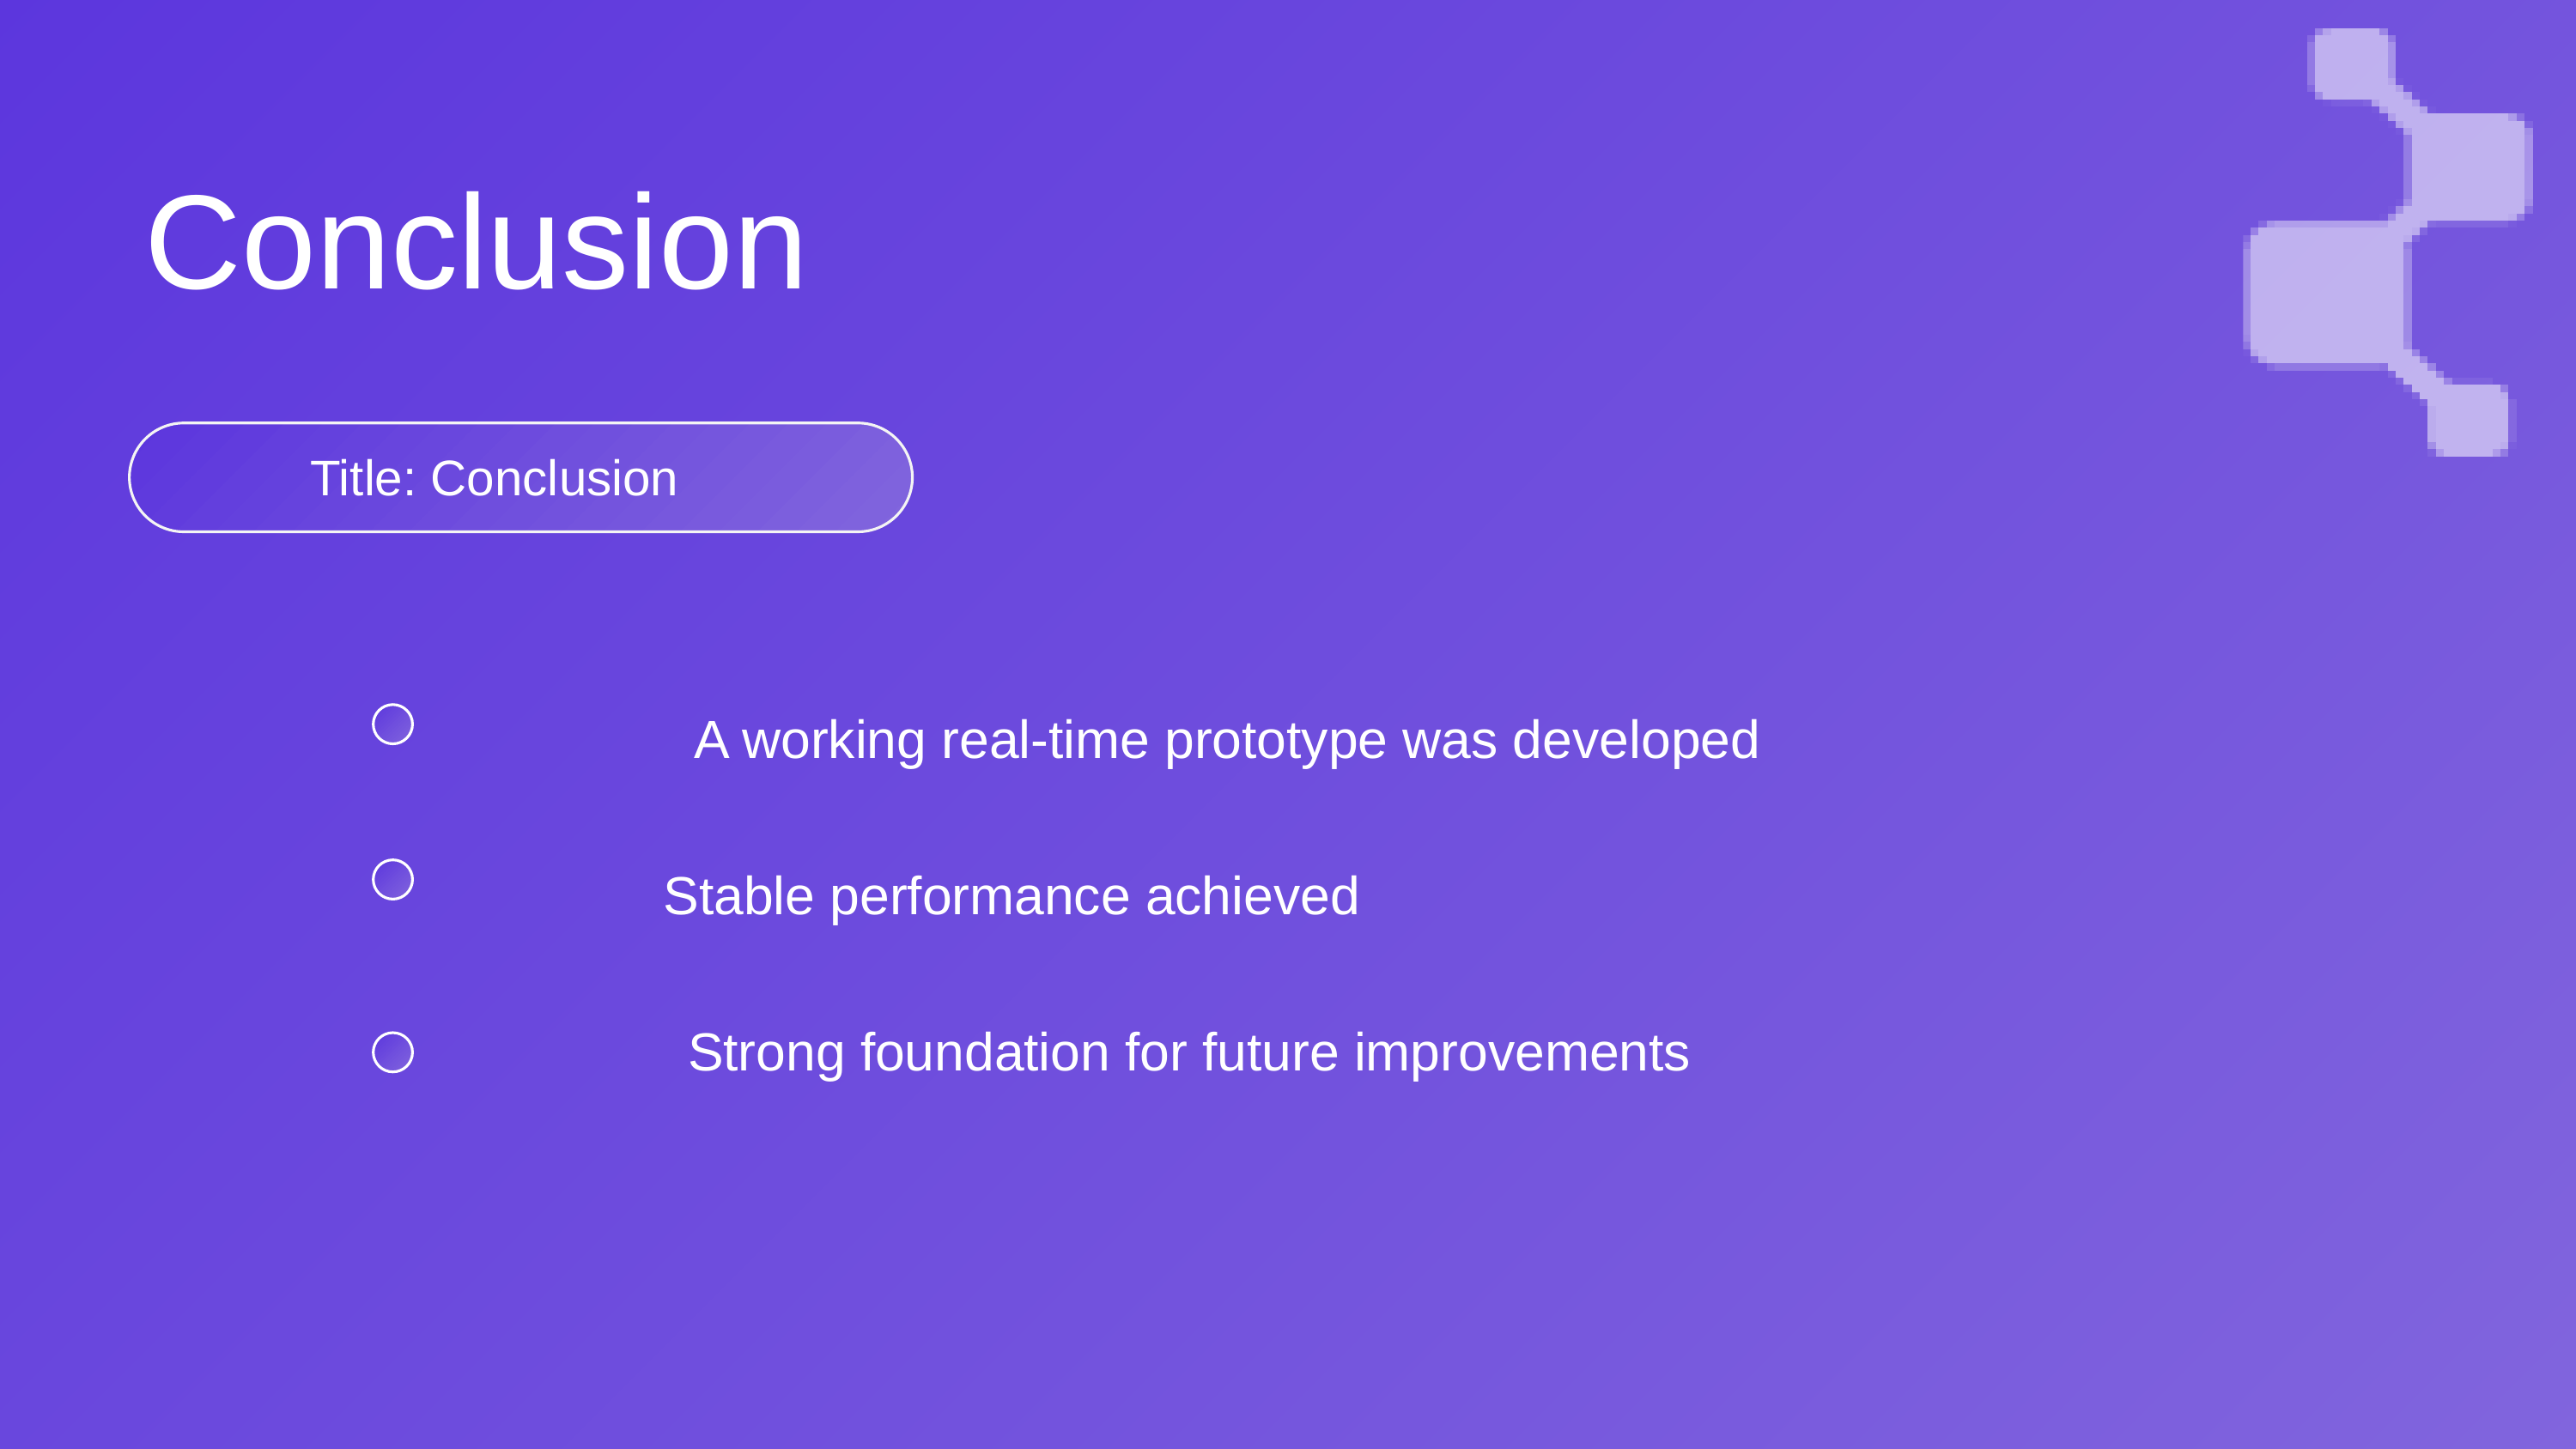

Conclusion

Title: Conclusion
A working real-time prototype was developed

Stable performance achieved

Strong foundation for future improvements